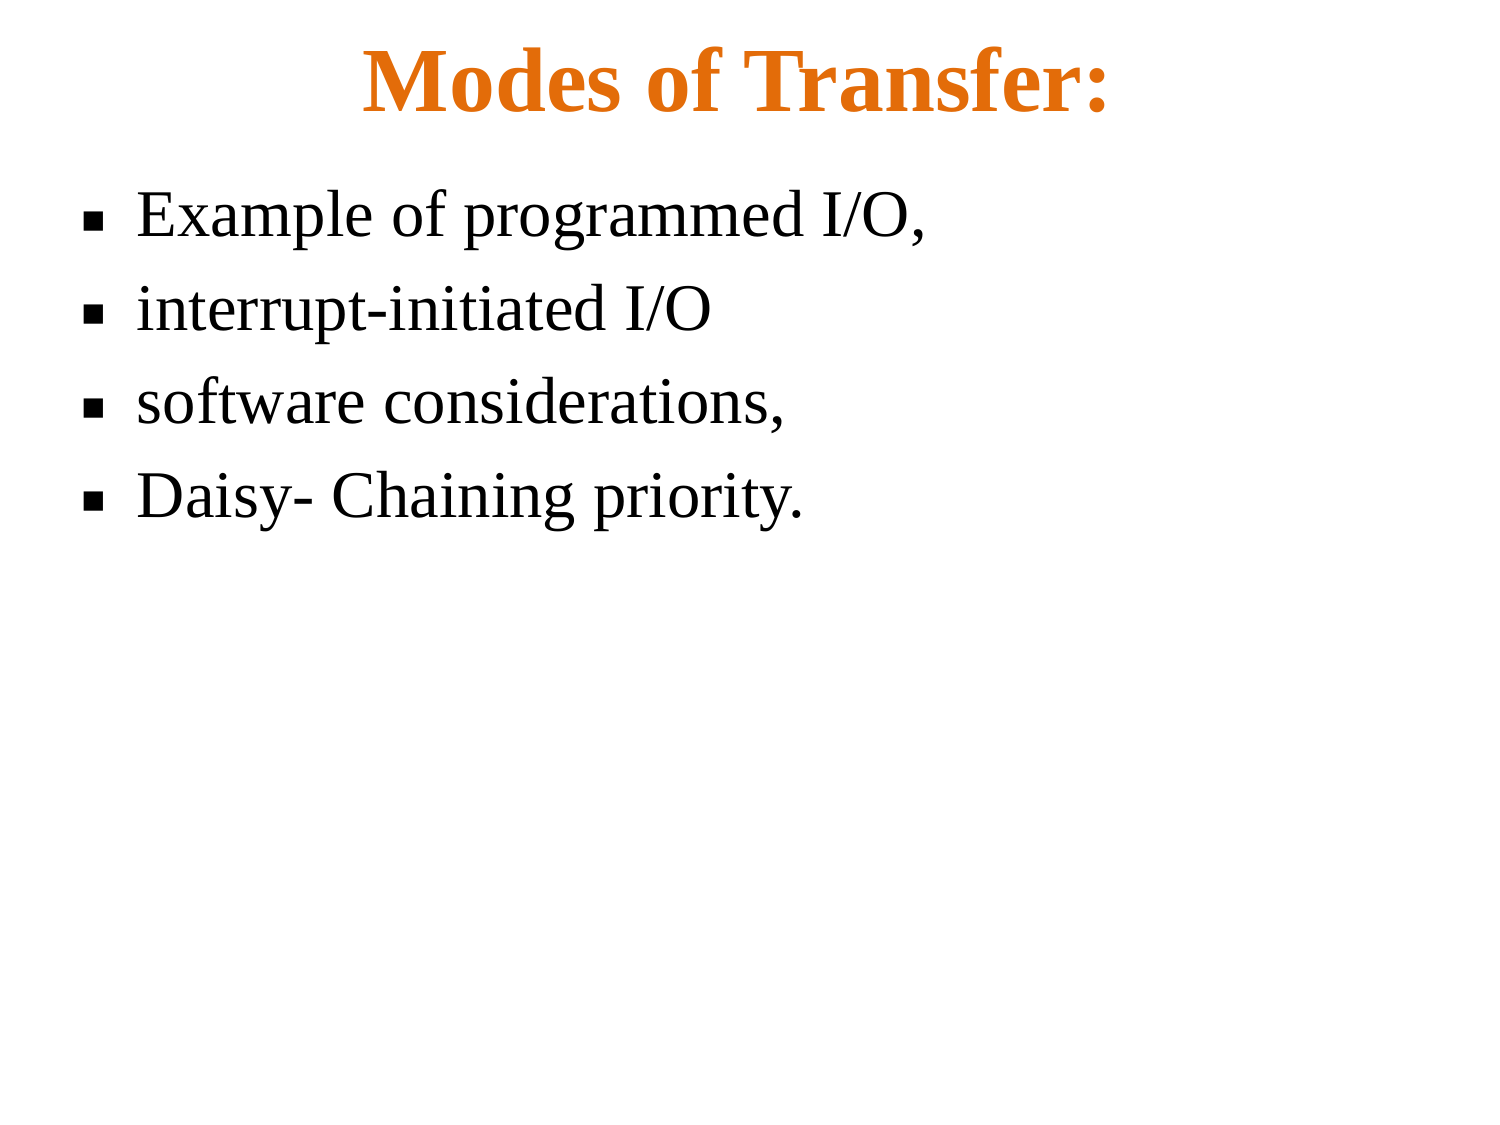

# Modes of Transfer:
Example of programmed I/O,
interrupt-initiated I/O
software considerations,
Daisy- Chaining priority.